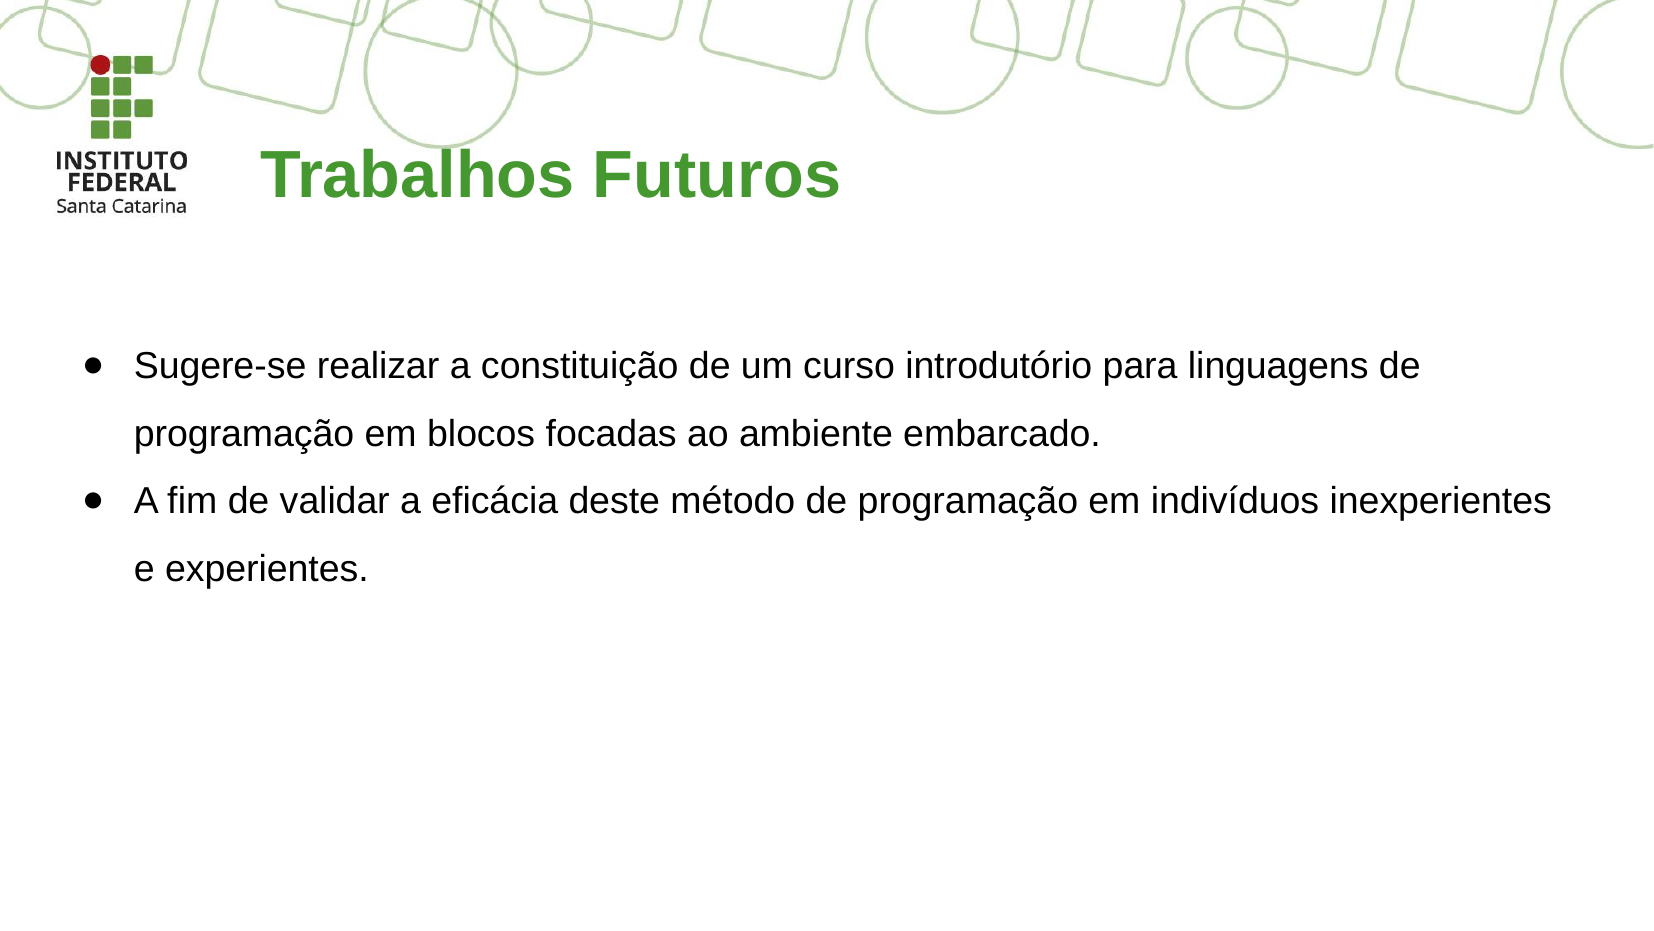

# Trabalhos Futuros
Sugere-se realizar a constituição de um curso introdutório para linguagens de programação em blocos focadas ao ambiente embarcado.
A fim de validar a eficácia deste método de programação em indivíduos inexperientes e experientes.